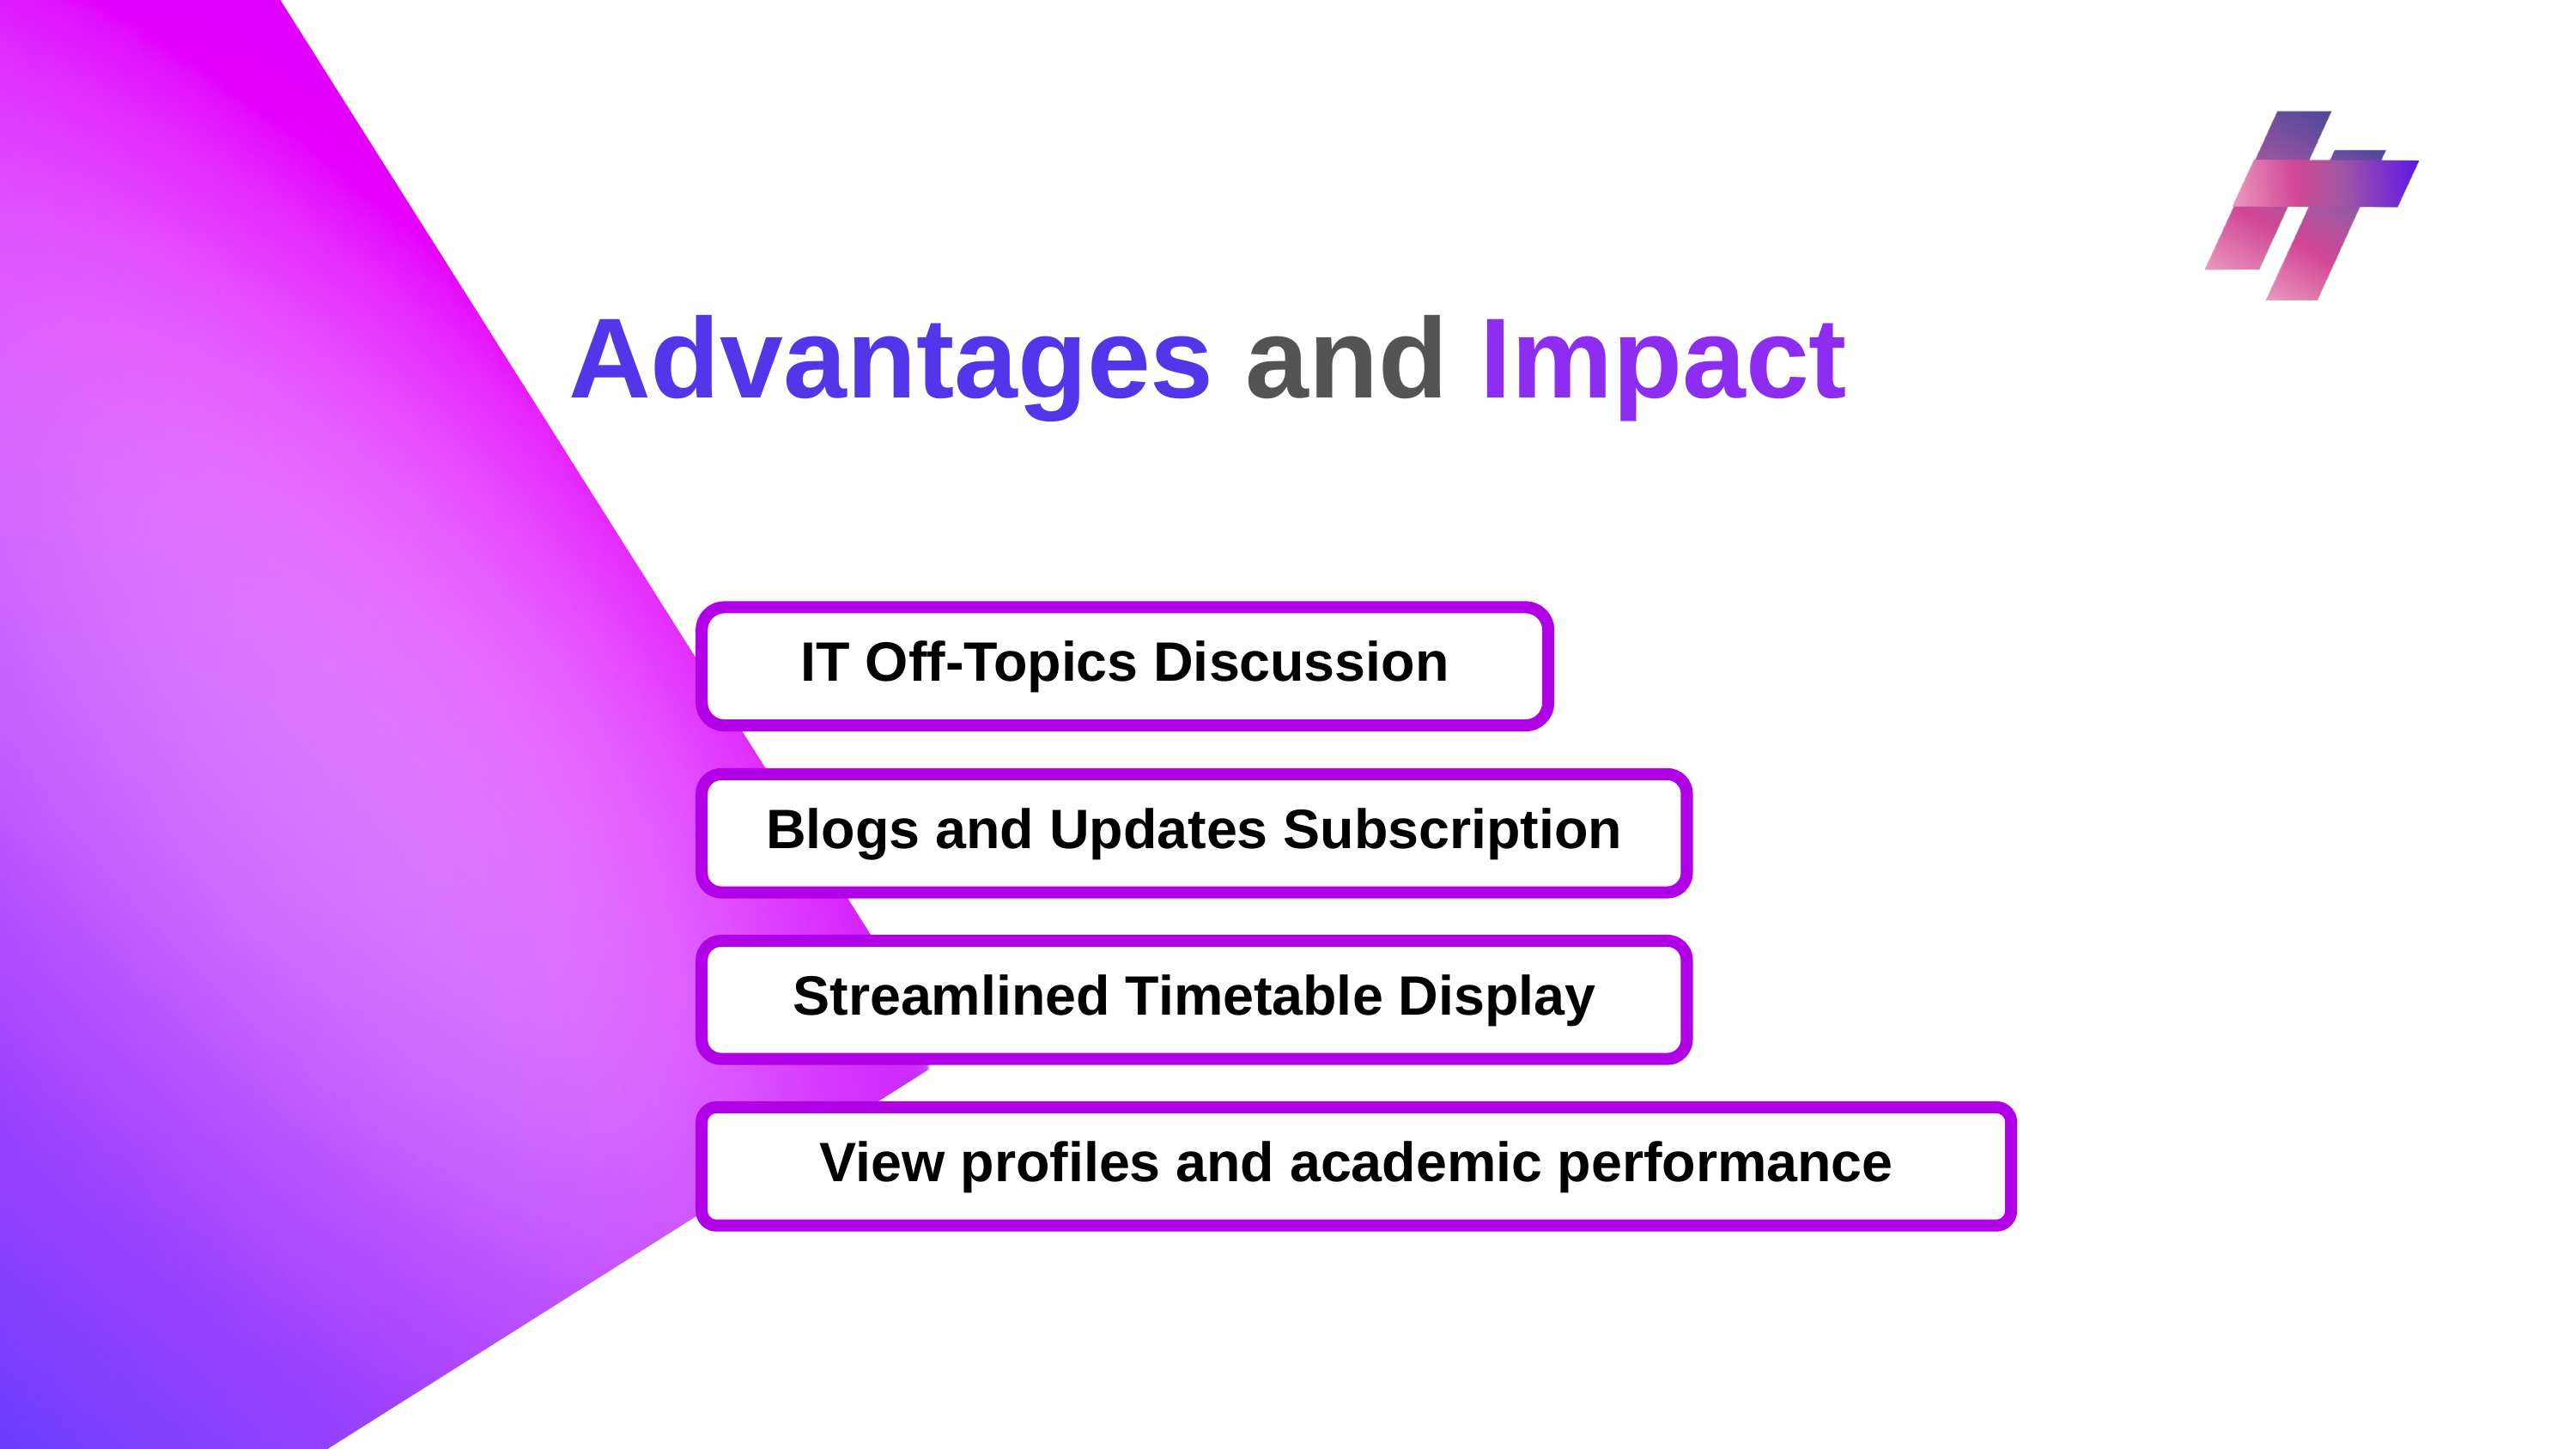

Advantages and Impact

IT Off-Topics Discussion

Blogs and Updates Subscription

Streamlined Timetable Display

View profiles and academic performance